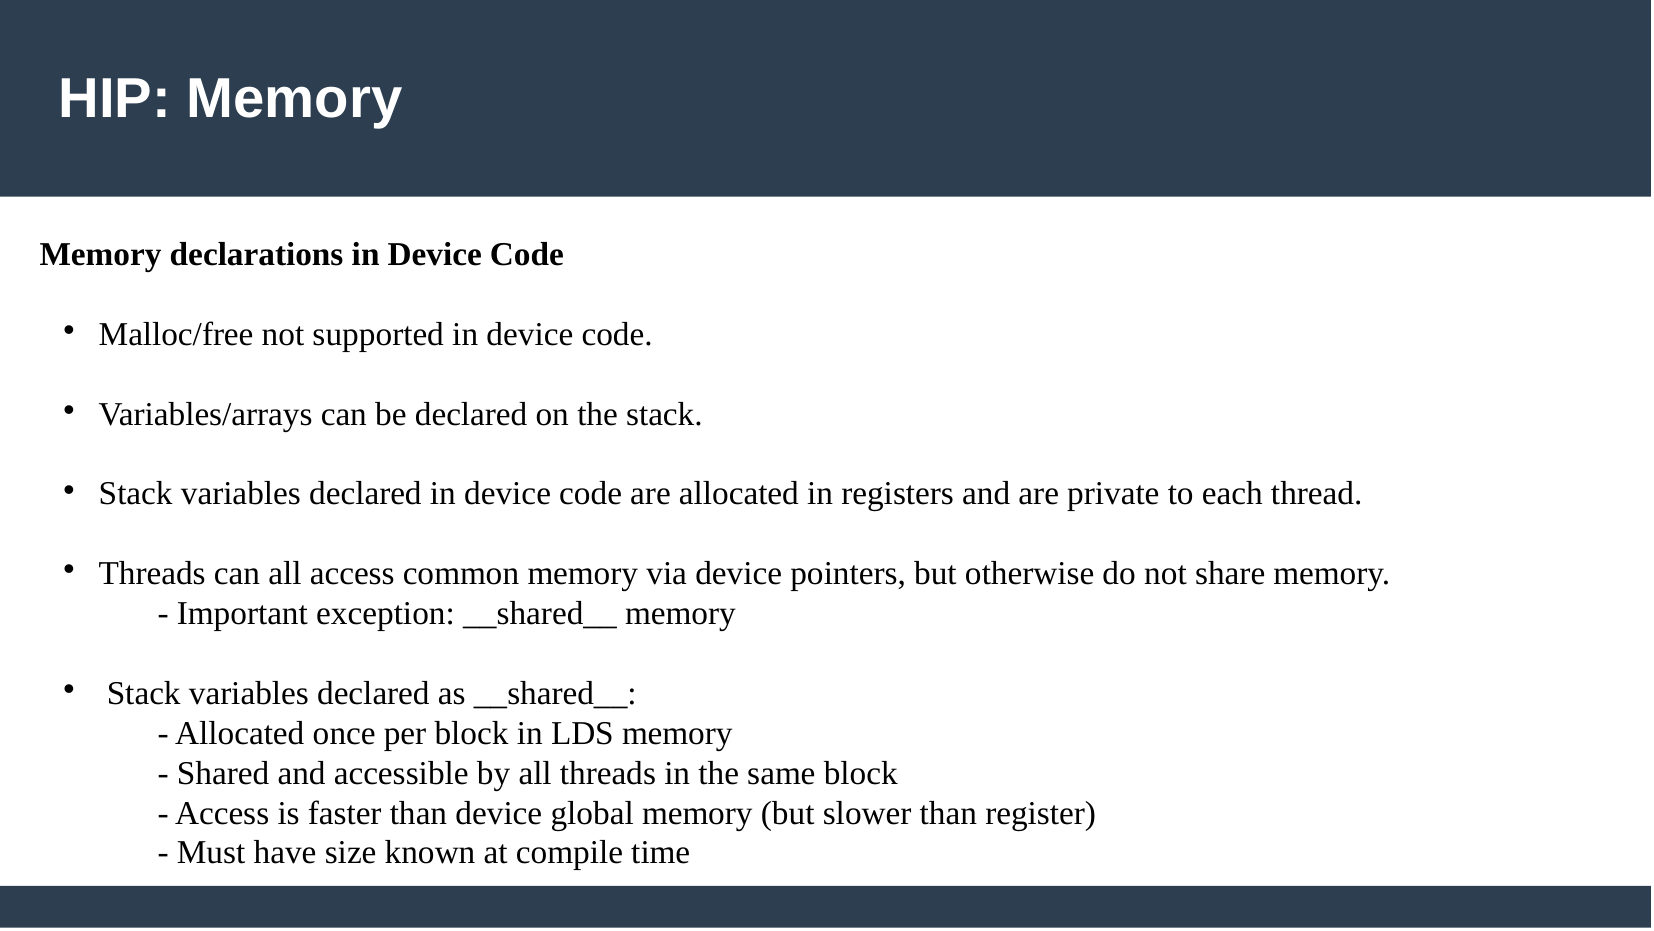

HIP: Memory
Memory declarations in Device Code

Malloc/free not supported in device code.

Variables/arrays can be declared on the stack.

Stack variables declared in device code are allocated in registers and are private to each thread.

Threads can all access common memory via device pointers, but otherwise do not share memory.
- Important exception: __shared__ memory

 Stack variables declared as __shared__:
- Allocated once per block in LDS memory
- Shared and accessible by all threads in the same block
- Access is faster than device global memory (but slower than register)
- Must have size known at compile time